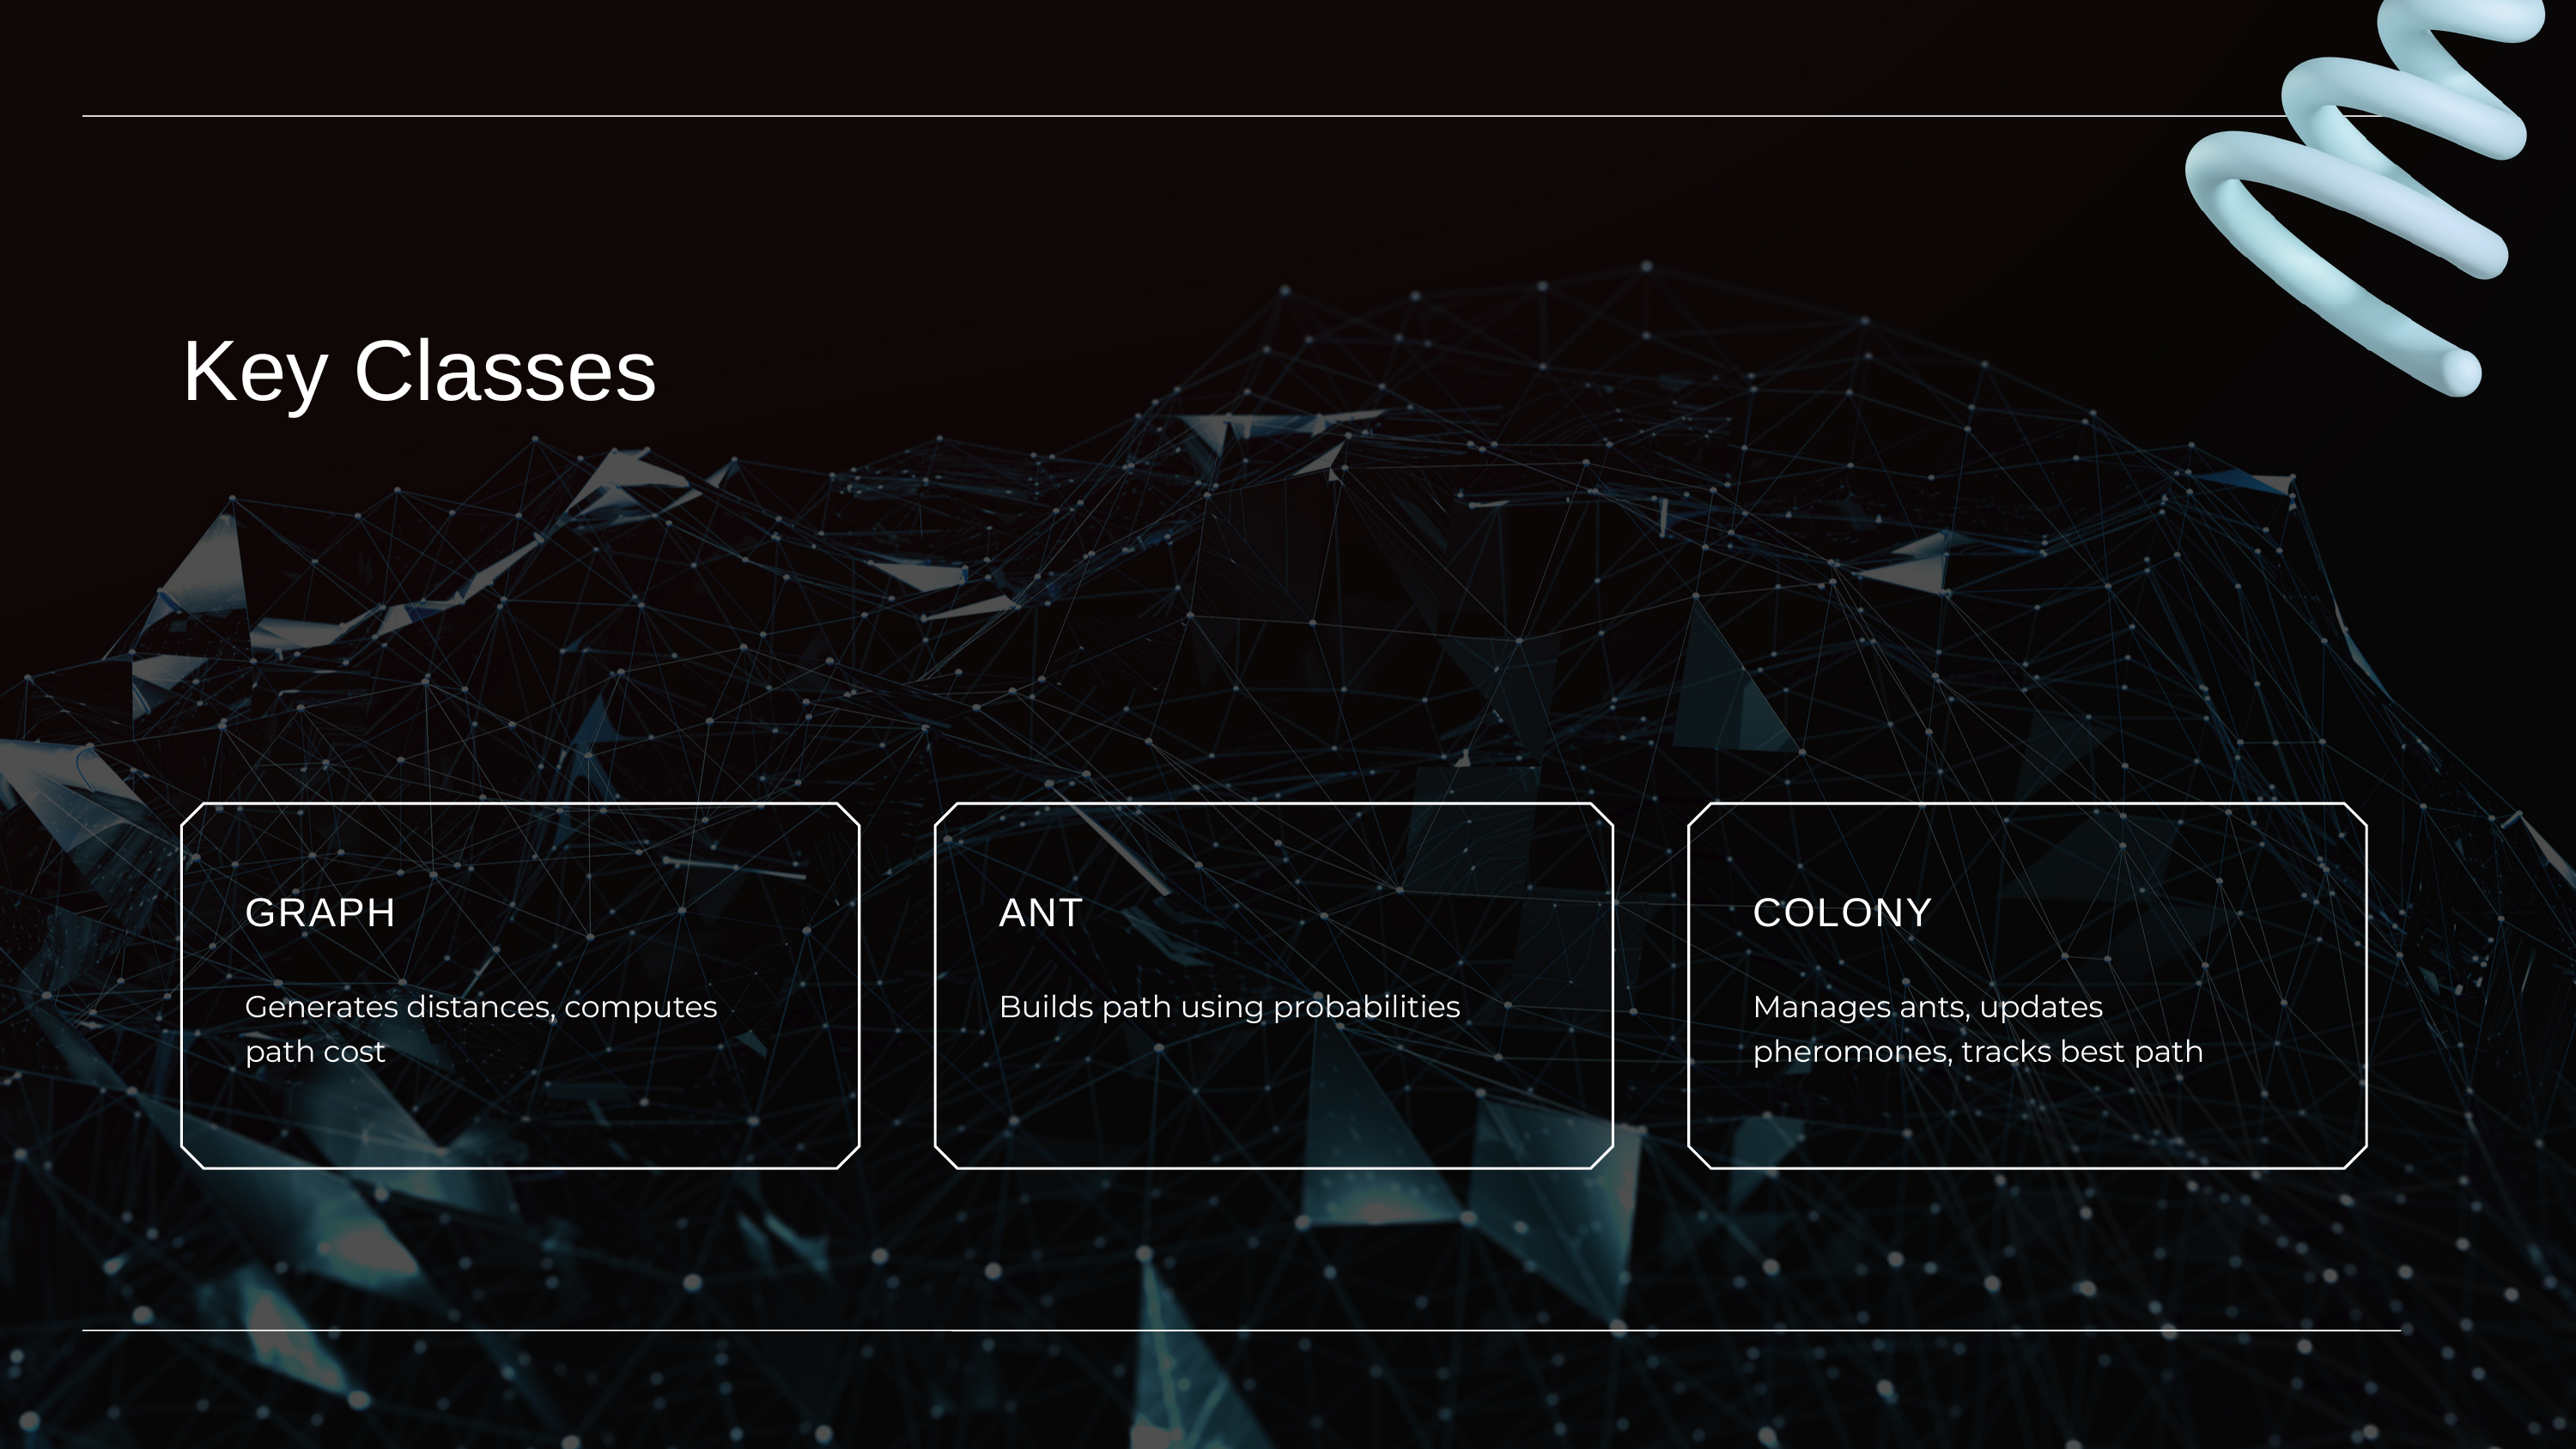

Key Classes

GRAPH
ANT
COLONY
Generates distances, computes path cost
Builds path using probabilities
Manages ants, updates pheromones, tracks best path